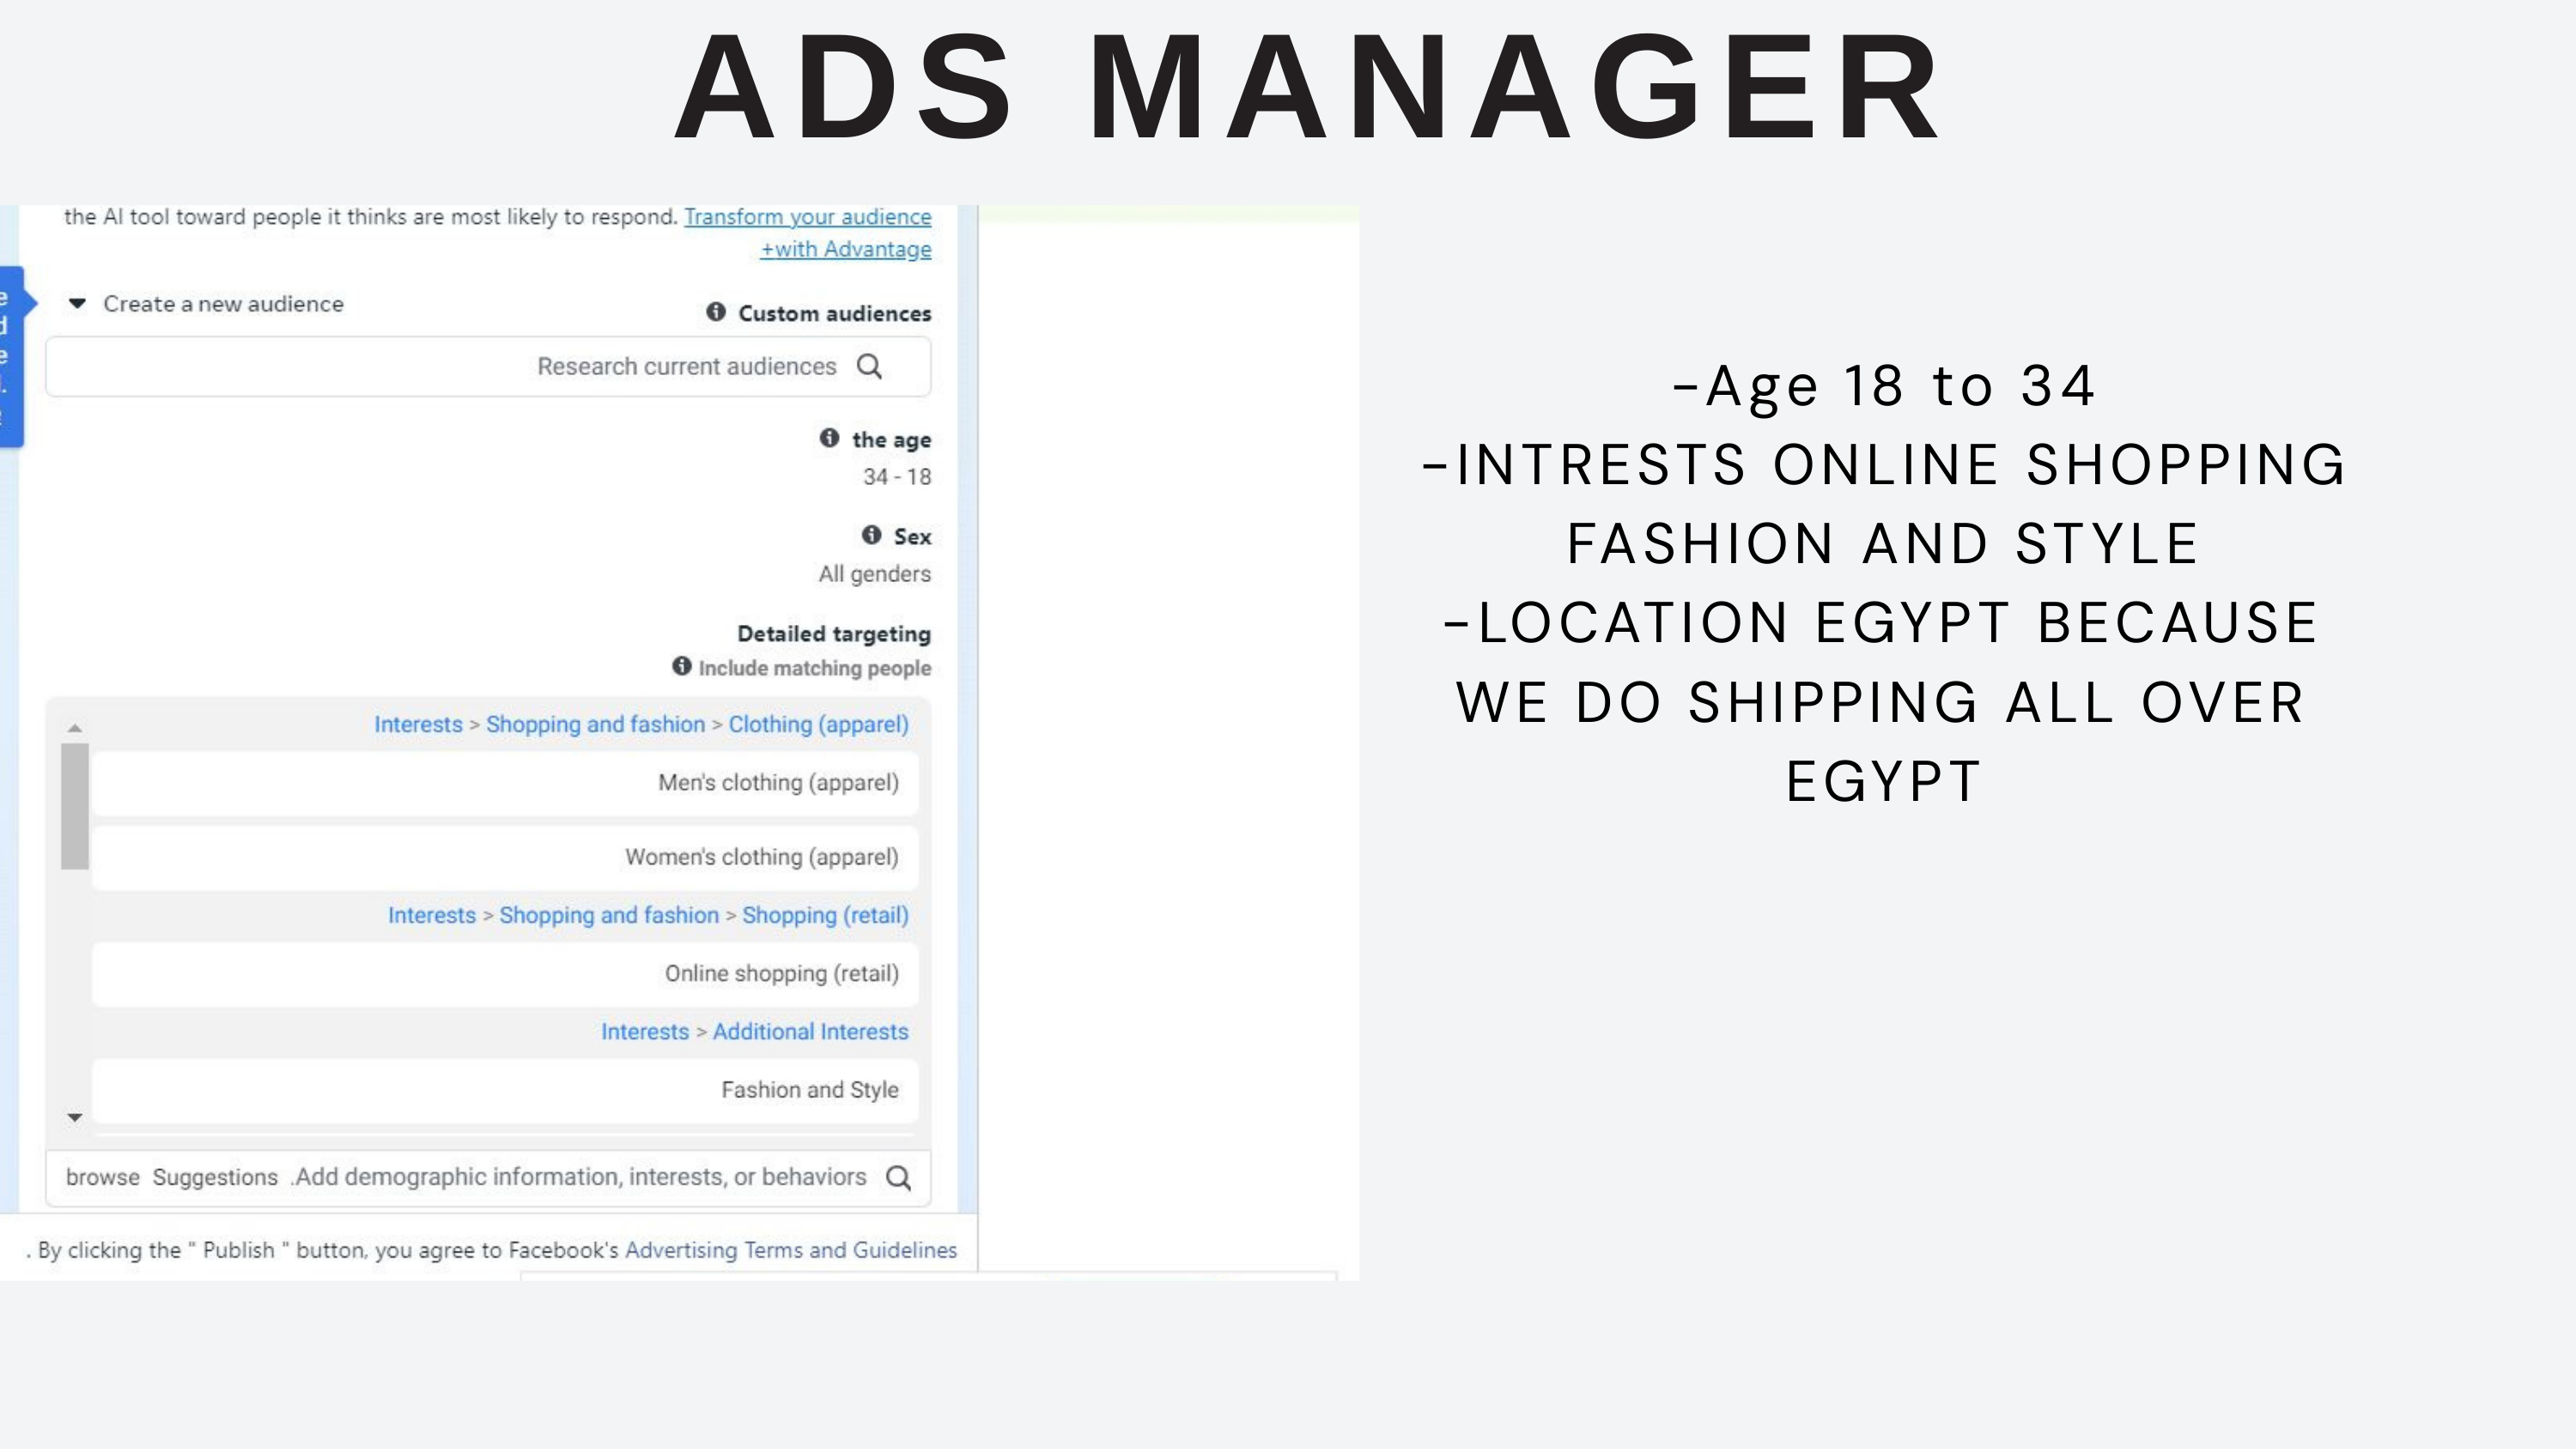

ADS MANAGER

-Age 18 to 34
-INTRESTS ONLINE SHOPPING
FASHION AND STYLE
-LOCATION EGYPT BECAUSE WE DO SHIPPING ALL OVER EGYPT